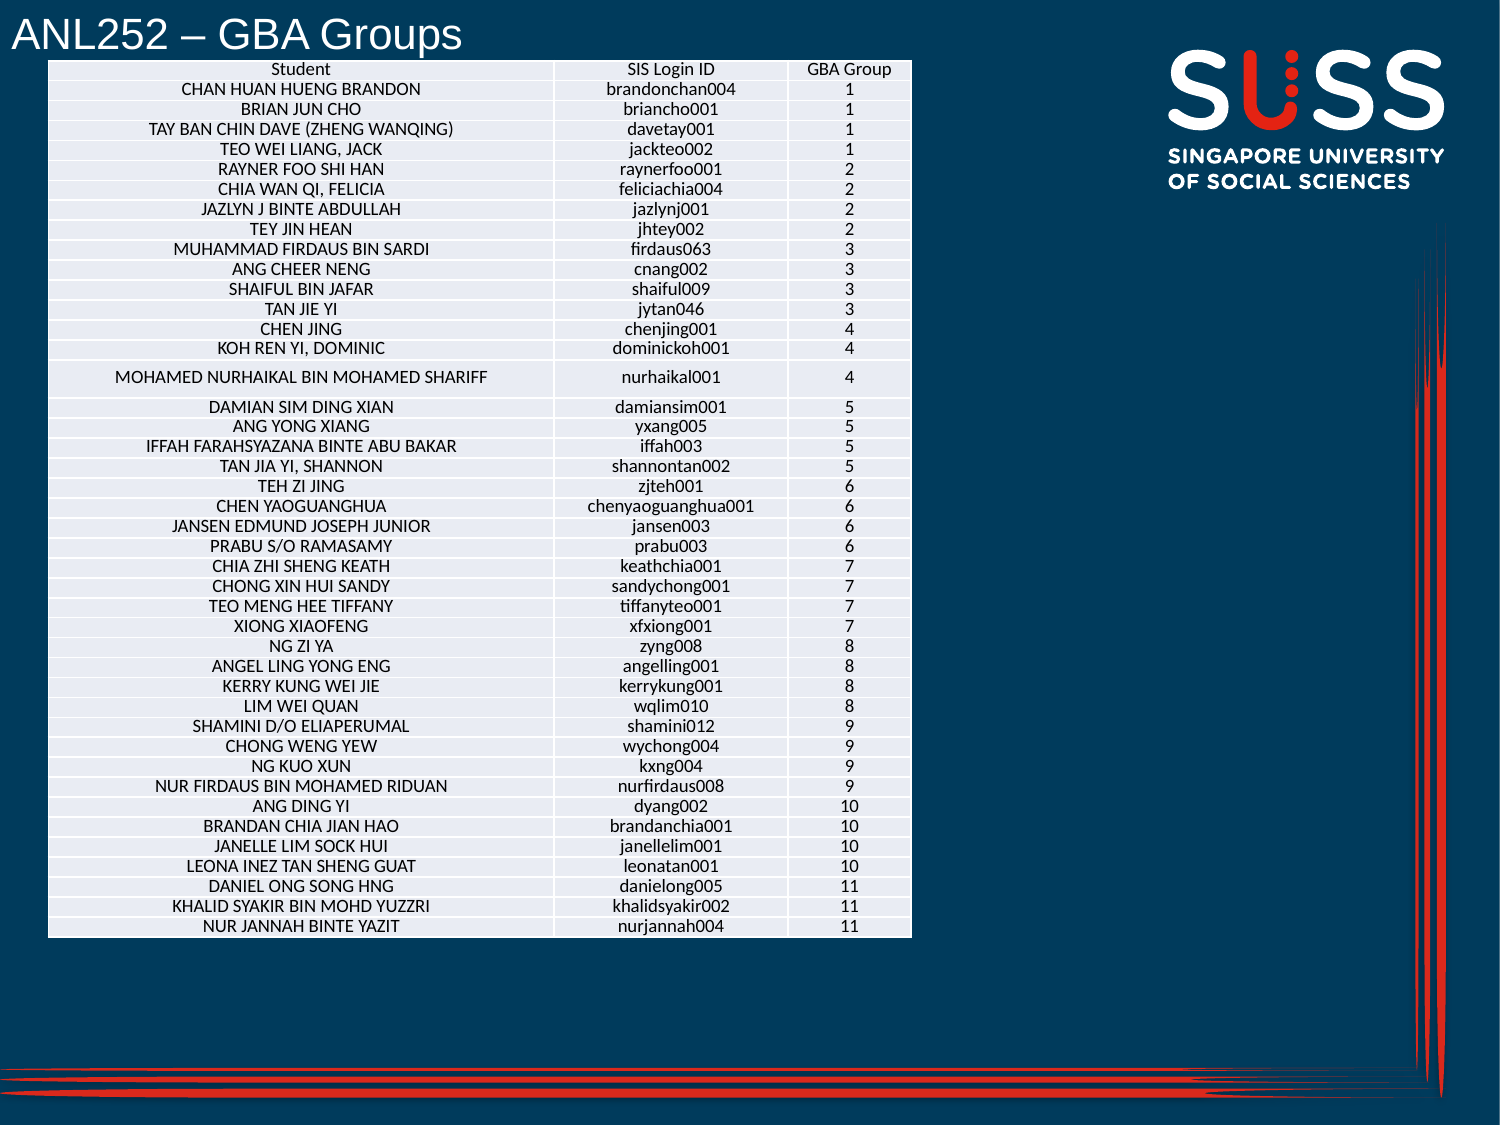

# ANL252 – GBA Groups
| Student | SIS Login ID | GBA Group |
| --- | --- | --- |
| CHAN HUAN HUENG BRANDON | brandonchan004 | 1 |
| BRIAN JUN CHO | briancho001 | 1 |
| TAY BAN CHIN DAVE (ZHENG WANQING) | davetay001 | 1 |
| TEO WEI LIANG, JACK | jackteo002 | 1 |
| RAYNER FOO SHI HAN | raynerfoo001 | 2 |
| CHIA WAN QI, FELICIA | feliciachia004 | 2 |
| JAZLYN J BINTE ABDULLAH | jazlynj001 | 2 |
| TEY JIN HEAN | jhtey002 | 2 |
| MUHAMMAD FIRDAUS BIN SARDI | firdaus063 | 3 |
| ANG CHEER NENG | cnang002 | 3 |
| SHAIFUL BIN JAFAR | shaiful009 | 3 |
| TAN JIE YI | jytan046 | 3 |
| CHEN JING | chenjing001 | 4 |
| KOH REN YI, DOMINIC | dominickoh001 | 4 |
| MOHAMED NURHAIKAL BIN MOHAMED SHARIFF | nurhaikal001 | 4 |
| DAMIAN SIM DING XIAN | damiansim001 | 5 |
| ANG YONG XIANG | yxang005 | 5 |
| IFFAH FARAHSYAZANA BINTE ABU BAKAR | iffah003 | 5 |
| TAN JIA YI, SHANNON | shannontan002 | 5 |
| TEH ZI JING | zjteh001 | 6 |
| CHEN YAOGUANGHUA | chenyaoguanghua001 | 6 |
| JANSEN EDMUND JOSEPH JUNIOR | jansen003 | 6 |
| PRABU S/O RAMASAMY | prabu003 | 6 |
| CHIA ZHI SHENG KEATH | keathchia001 | 7 |
| CHONG XIN HUI SANDY | sandychong001 | 7 |
| TEO MENG HEE TIFFANY | tiffanyteo001 | 7 |
| XIONG XIAOFENG | xfxiong001 | 7 |
| NG ZI YA | zyng008 | 8 |
| ANGEL LING YONG ENG | angelling001 | 8 |
| KERRY KUNG WEI JIE | kerrykung001 | 8 |
| LIM WEI QUAN | wqlim010 | 8 |
| SHAMINI D/O ELIAPERUMAL | shamini012 | 9 |
| CHONG WENG YEW | wychong004 | 9 |
| NG KUO XUN | kxng004 | 9 |
| NUR FIRDAUS BIN MOHAMED RIDUAN | nurfirdaus008 | 9 |
| ANG DING YI | dyang002 | 10 |
| BRANDAN CHIA JIAN HAO | brandanchia001 | 10 |
| JANELLE LIM SOCK HUI | janellelim001 | 10 |
| LEONA INEZ TAN SHENG GUAT | leonatan001 | 10 |
| DANIEL ONG SONG HNG | danielong005 | 11 |
| KHALID SYAKIR BIN MOHD YUZZRI | khalidsyakir002 | 11 |
| NUR JANNAH BINTE YAZIT | nurjannah004 | 11 |